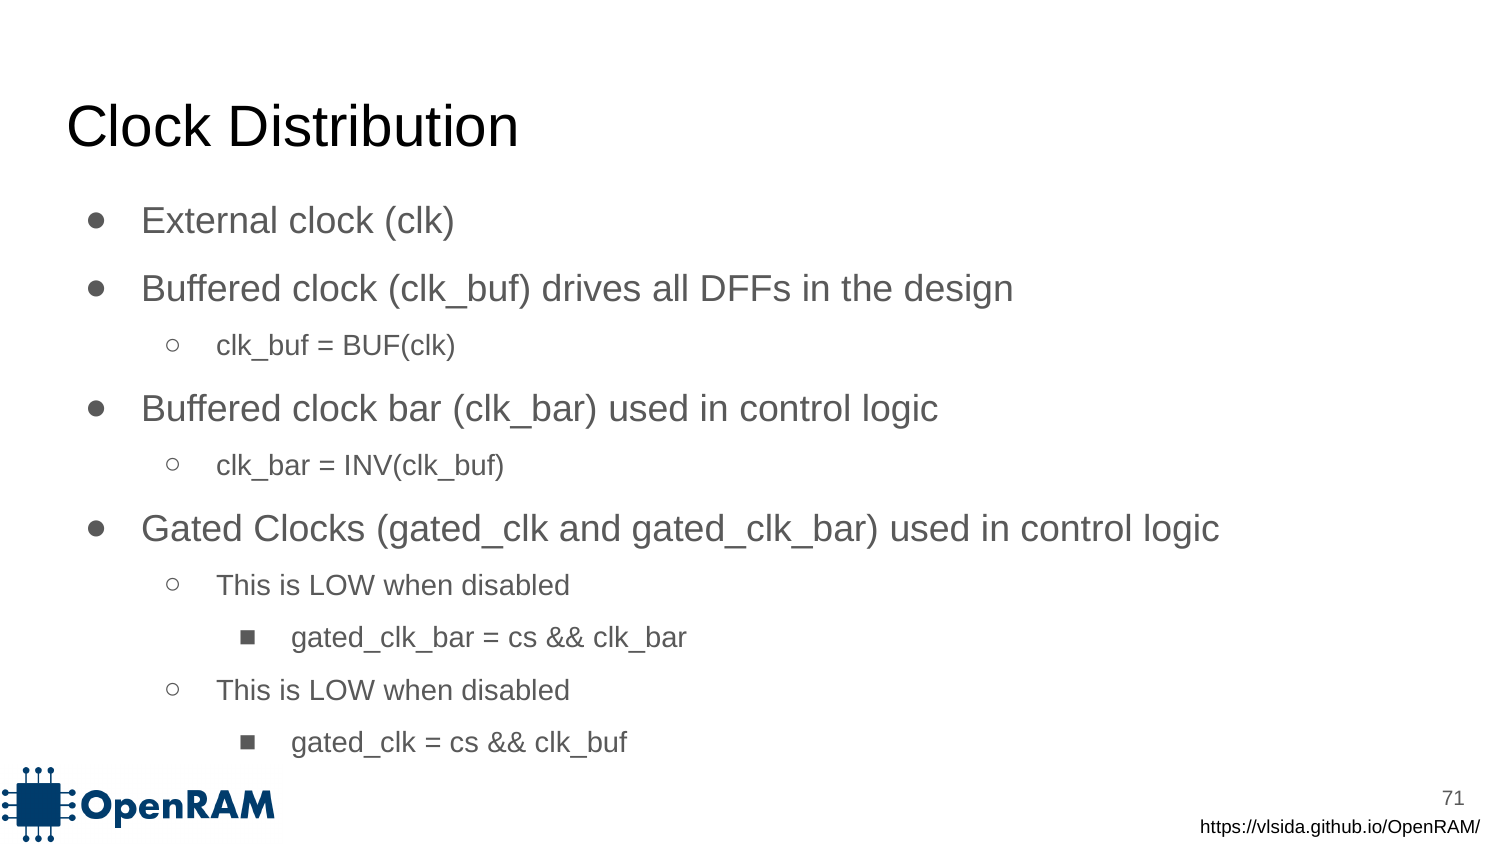

# Clock Distribution
External clock (clk)
Buffered clock (clk_buf) drives all DFFs in the design
clk_buf = BUF(clk)
Buffered clock bar (clk_bar) used in control logic
clk_bar = INV(clk_buf)
Gated Clocks (gated_clk and gated_clk_bar) used in control logic
This is LOW when disabled
gated_clk_bar = cs && clk_bar
This is LOW when disabled
gated_clk = cs && clk_buf
71